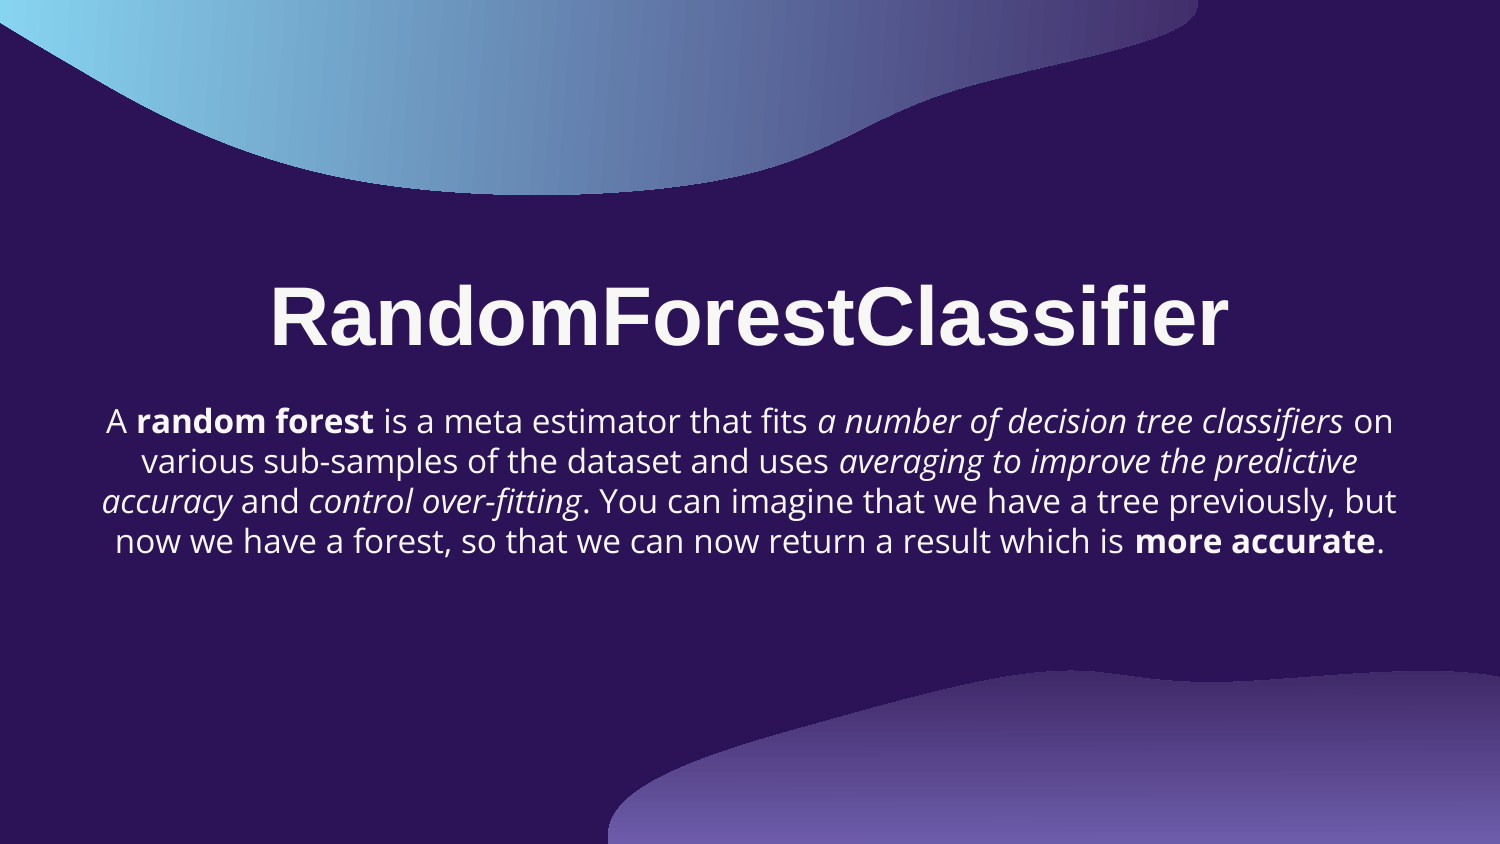

# RandomForestClassifier
A random forest is a meta estimator that fits a number of decision tree classifiers on various sub-samples of the dataset and uses averaging to improve the predictive accuracy and control over-fitting. You can imagine that we have a tree previously, but now we have a forest, so that we can now return a result which is more accurate.